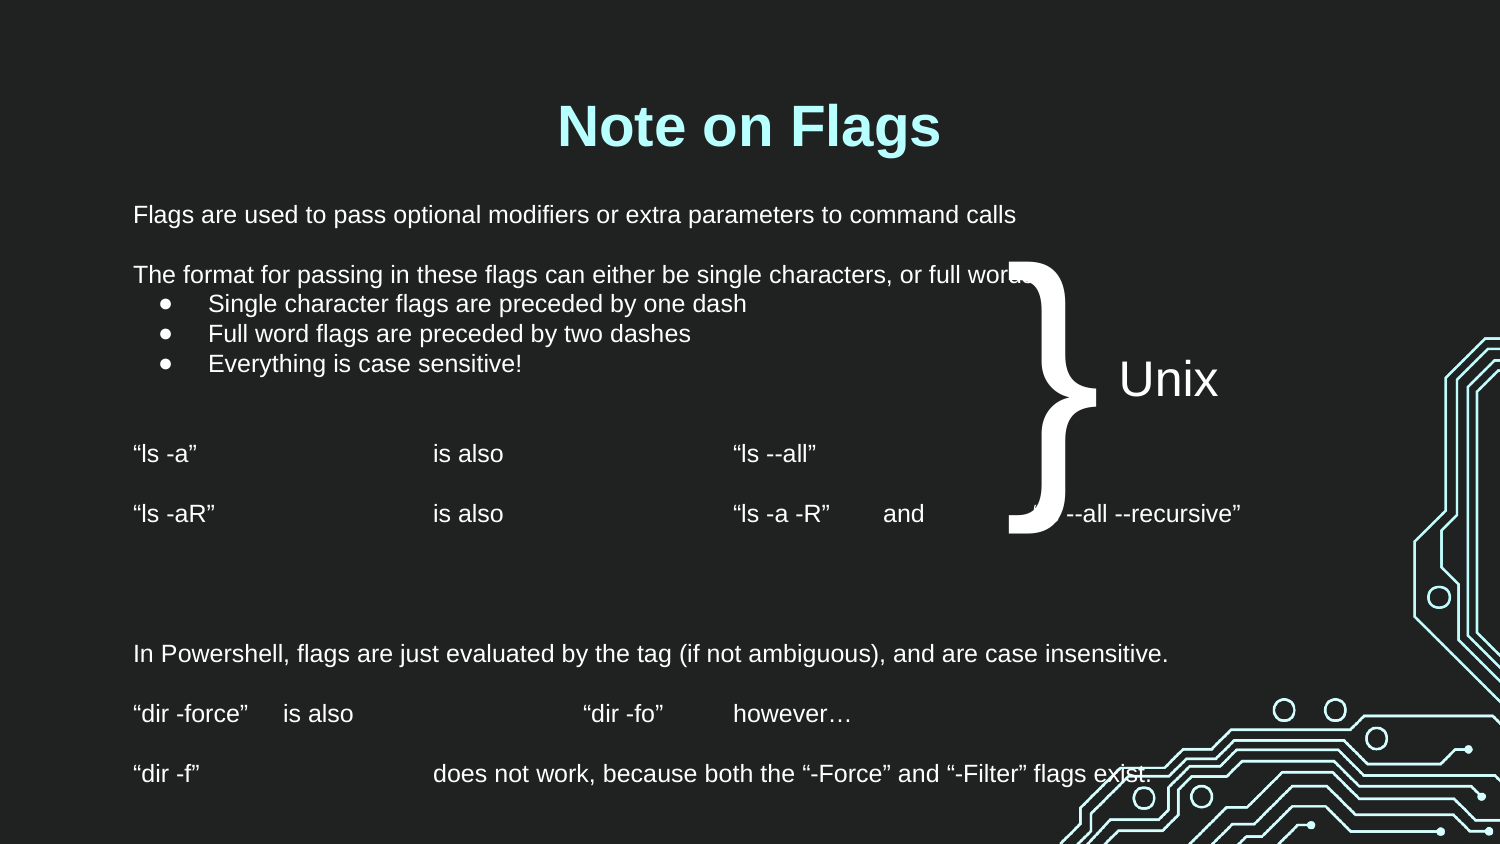

# Note on Flags
}
Flags are used to pass optional modifiers or extra parameters to command calls

The format for passing in these flags can either be single characters, or full words
Single character flags are preceded by one dash
Full word flags are preceded by two dashes
Everything is case sensitive!

“ls -a”		is also		“ls --all”

“ls -aR”		is also		“ls -a -R”	and	“ls --all --recursive”

In Powershell, flags are just evaluated by the tag (if not ambiguous), and are case insensitive.

“dir -force” 	is also 		“dir -fo”	however…

“dir -f”		does not work, because both the “-Force” and “-Filter” flags exist.
Unix